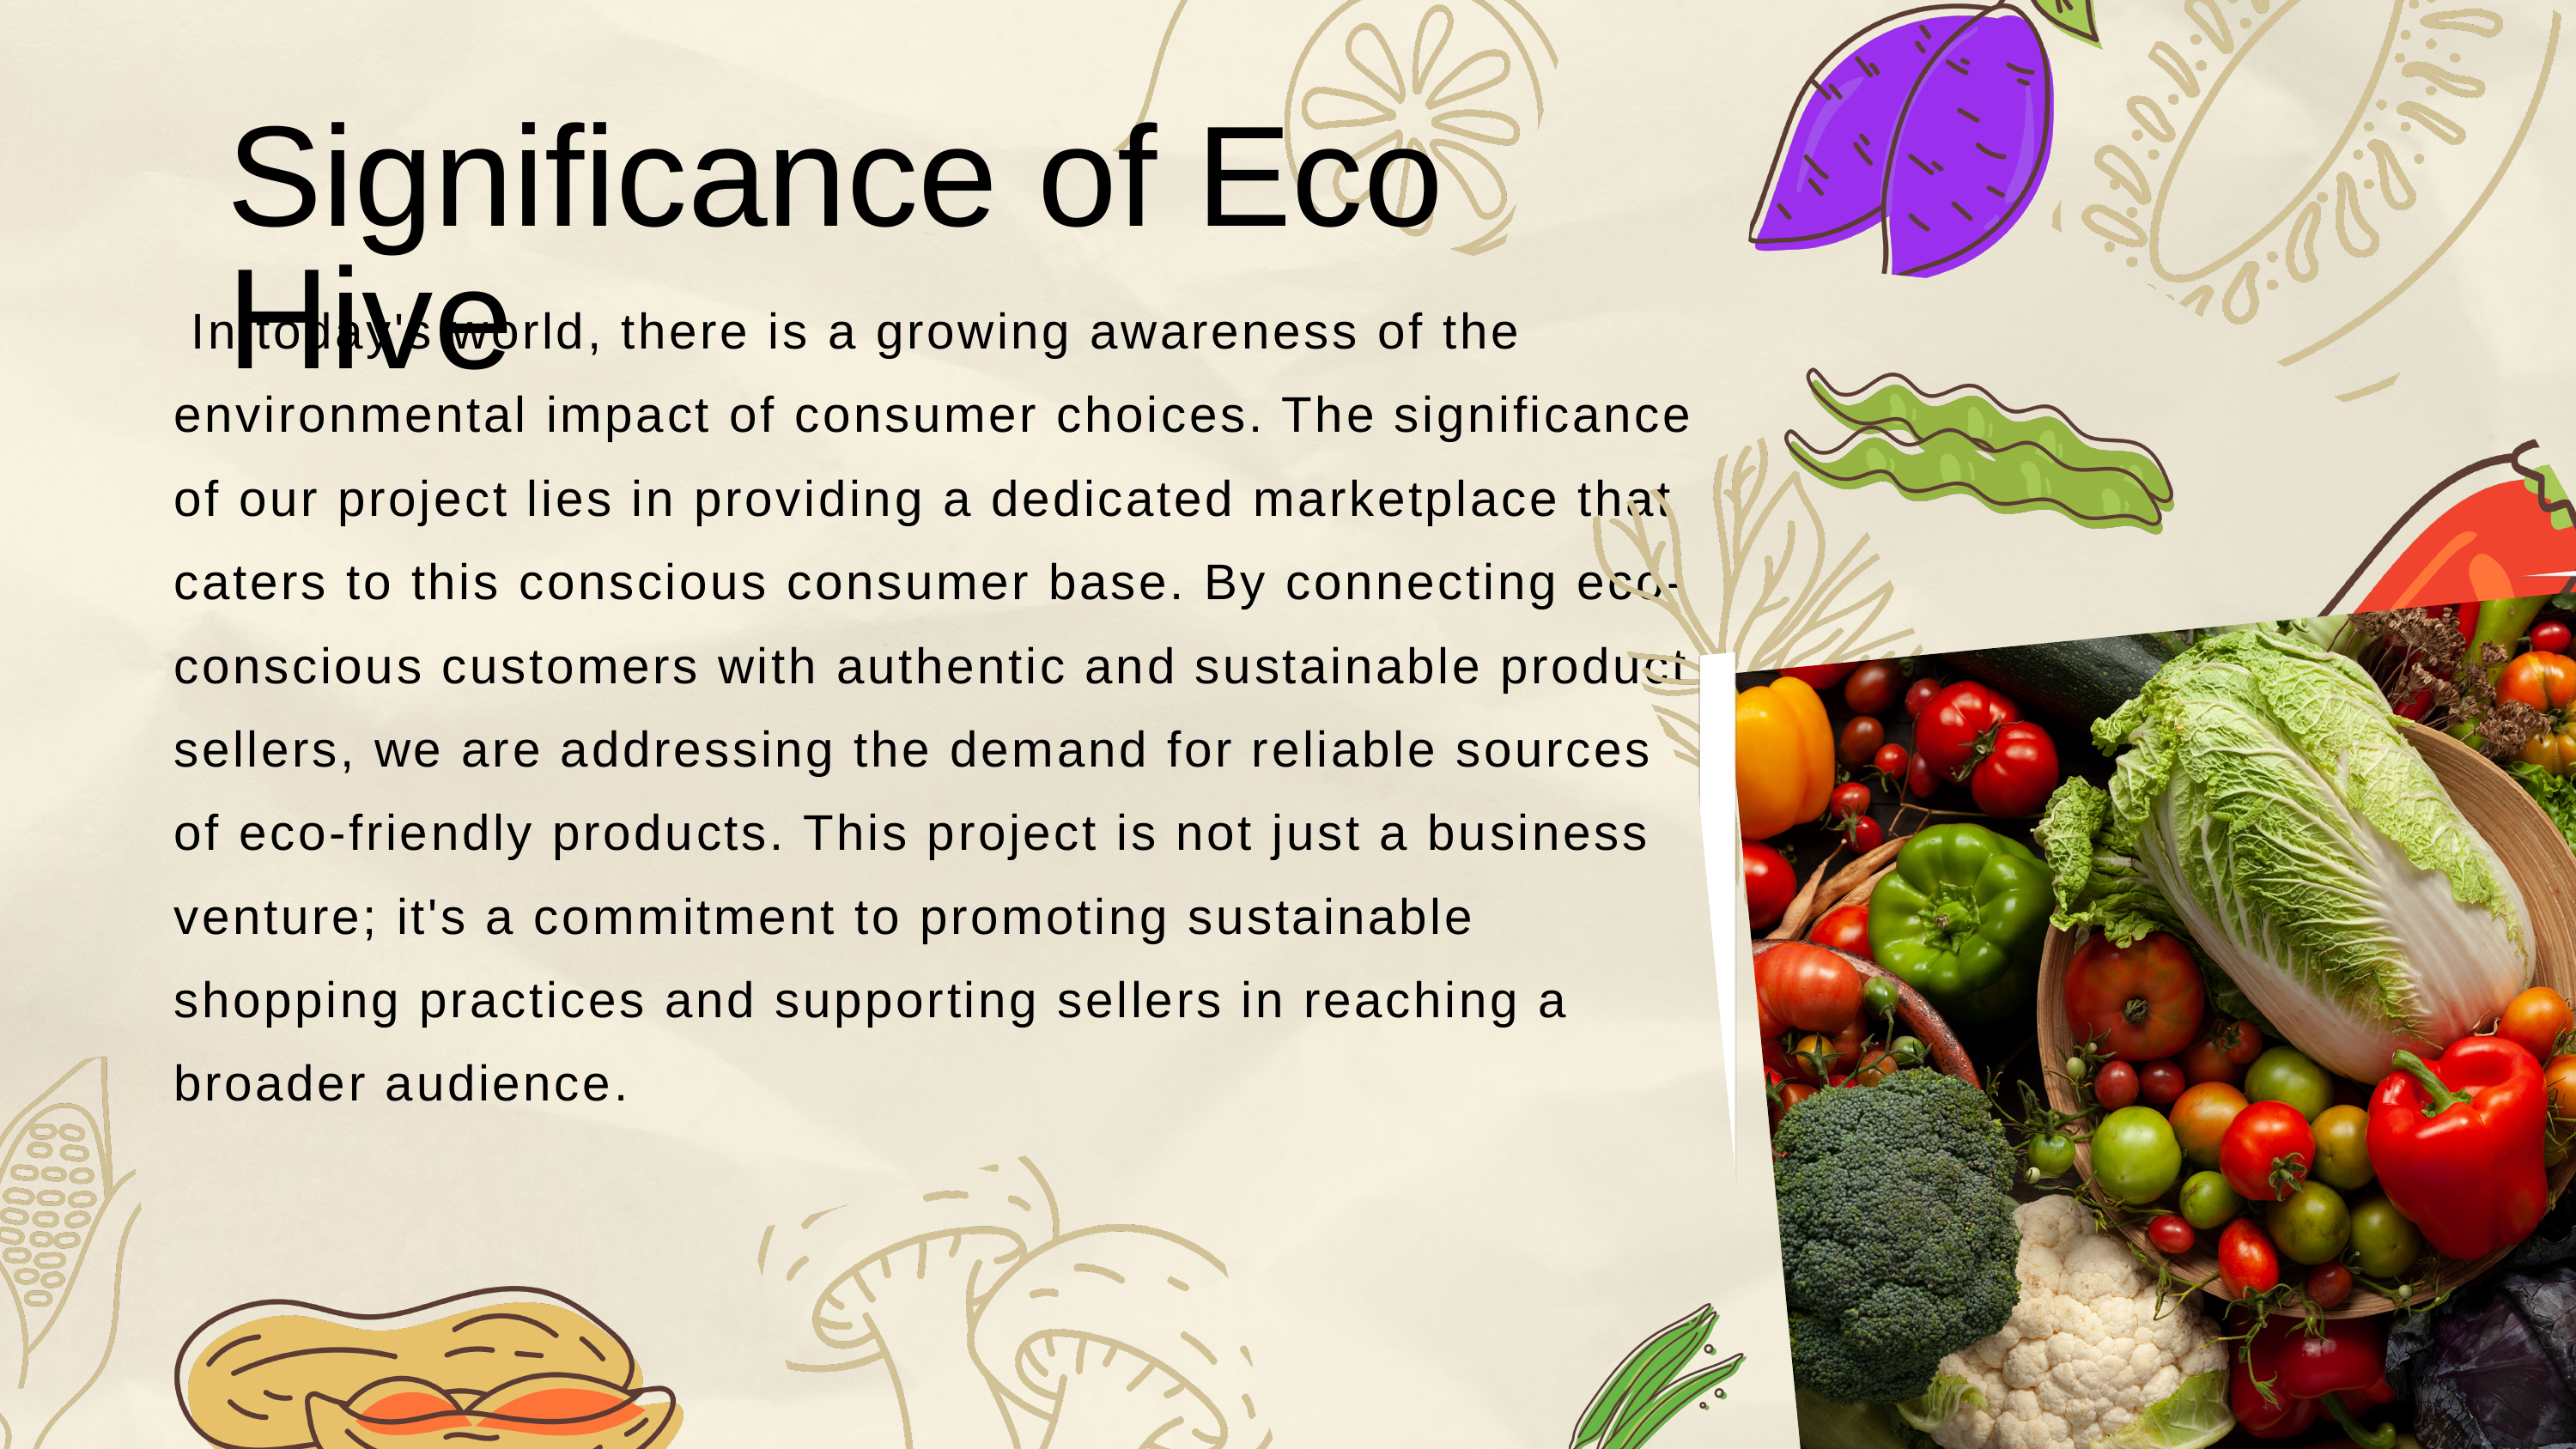

Significance of Eco Hive
 In today's world, there is a growing awareness of the environmental impact of consumer choices. The significance of our project lies in providing a dedicated marketplace that caters to this conscious consumer base. By connecting eco-conscious customers with authentic and sustainable product sellers, we are addressing the demand for reliable sources of eco-friendly products. This project is not just a business venture; it's a commitment to promoting sustainable shopping practices and supporting sellers in reaching a broader audience.